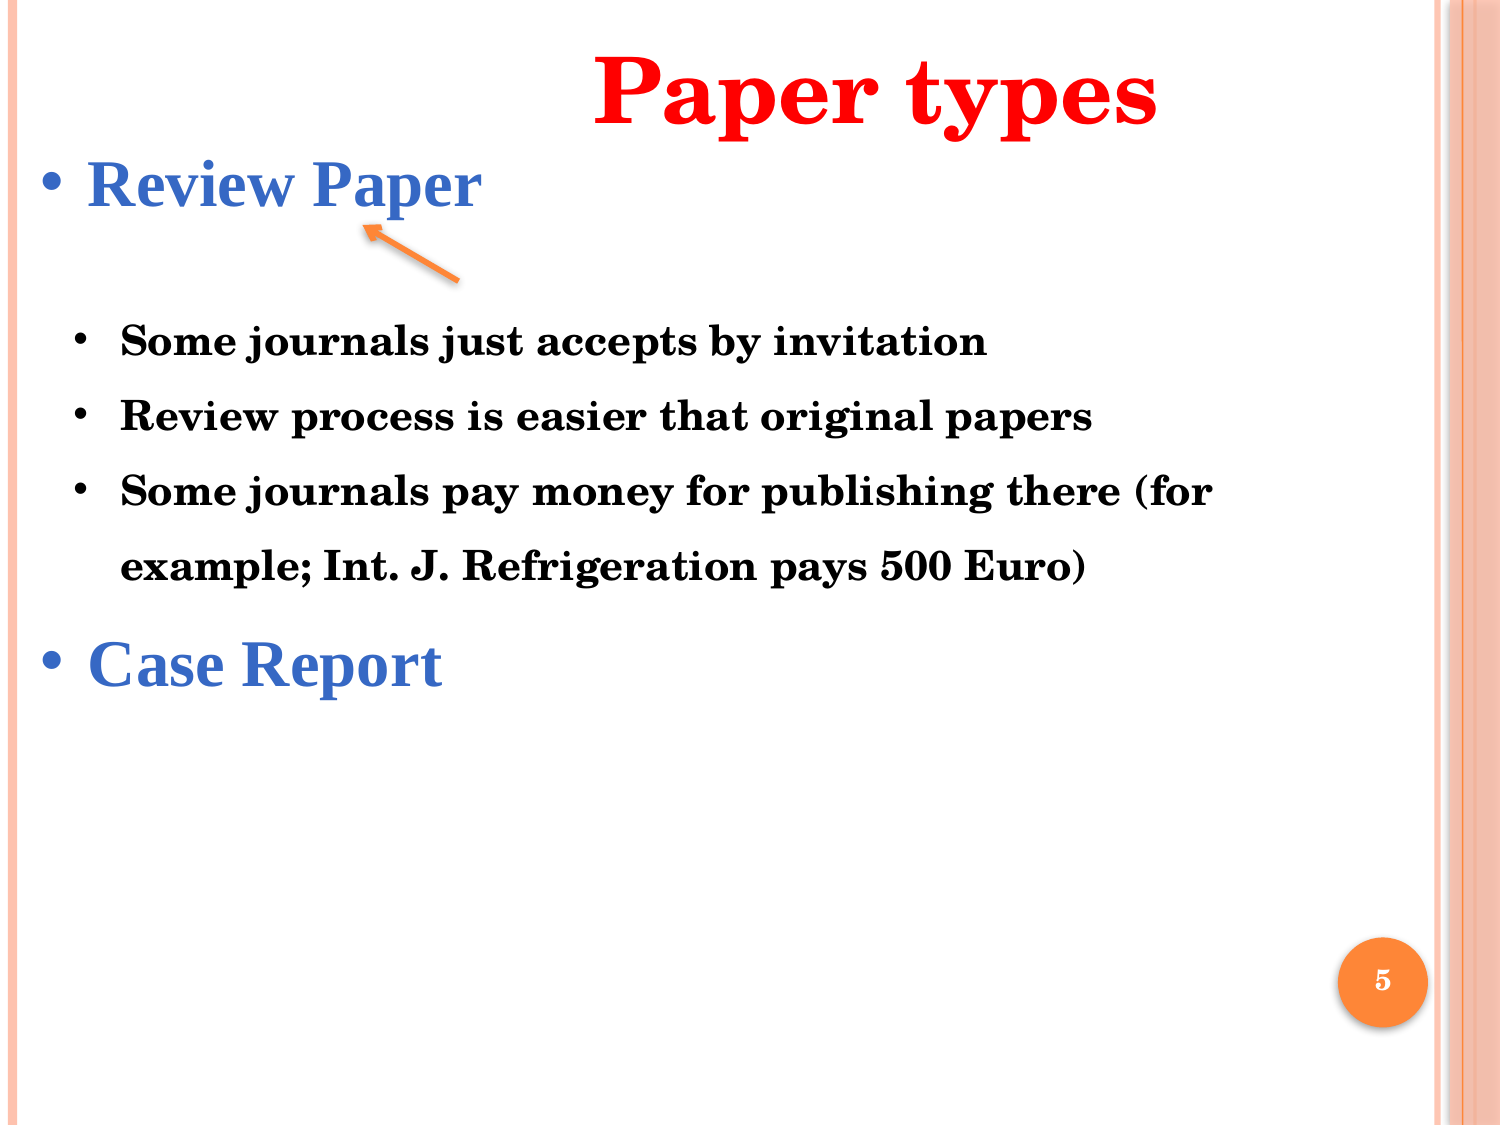

Paper types

Review Paper

Case Report

Some journals just accepts by invitation
Review process is easier that original papers
Some journals pay money for publishing there (for example; Int. J. Refrigeration pays 500 Euro)
5